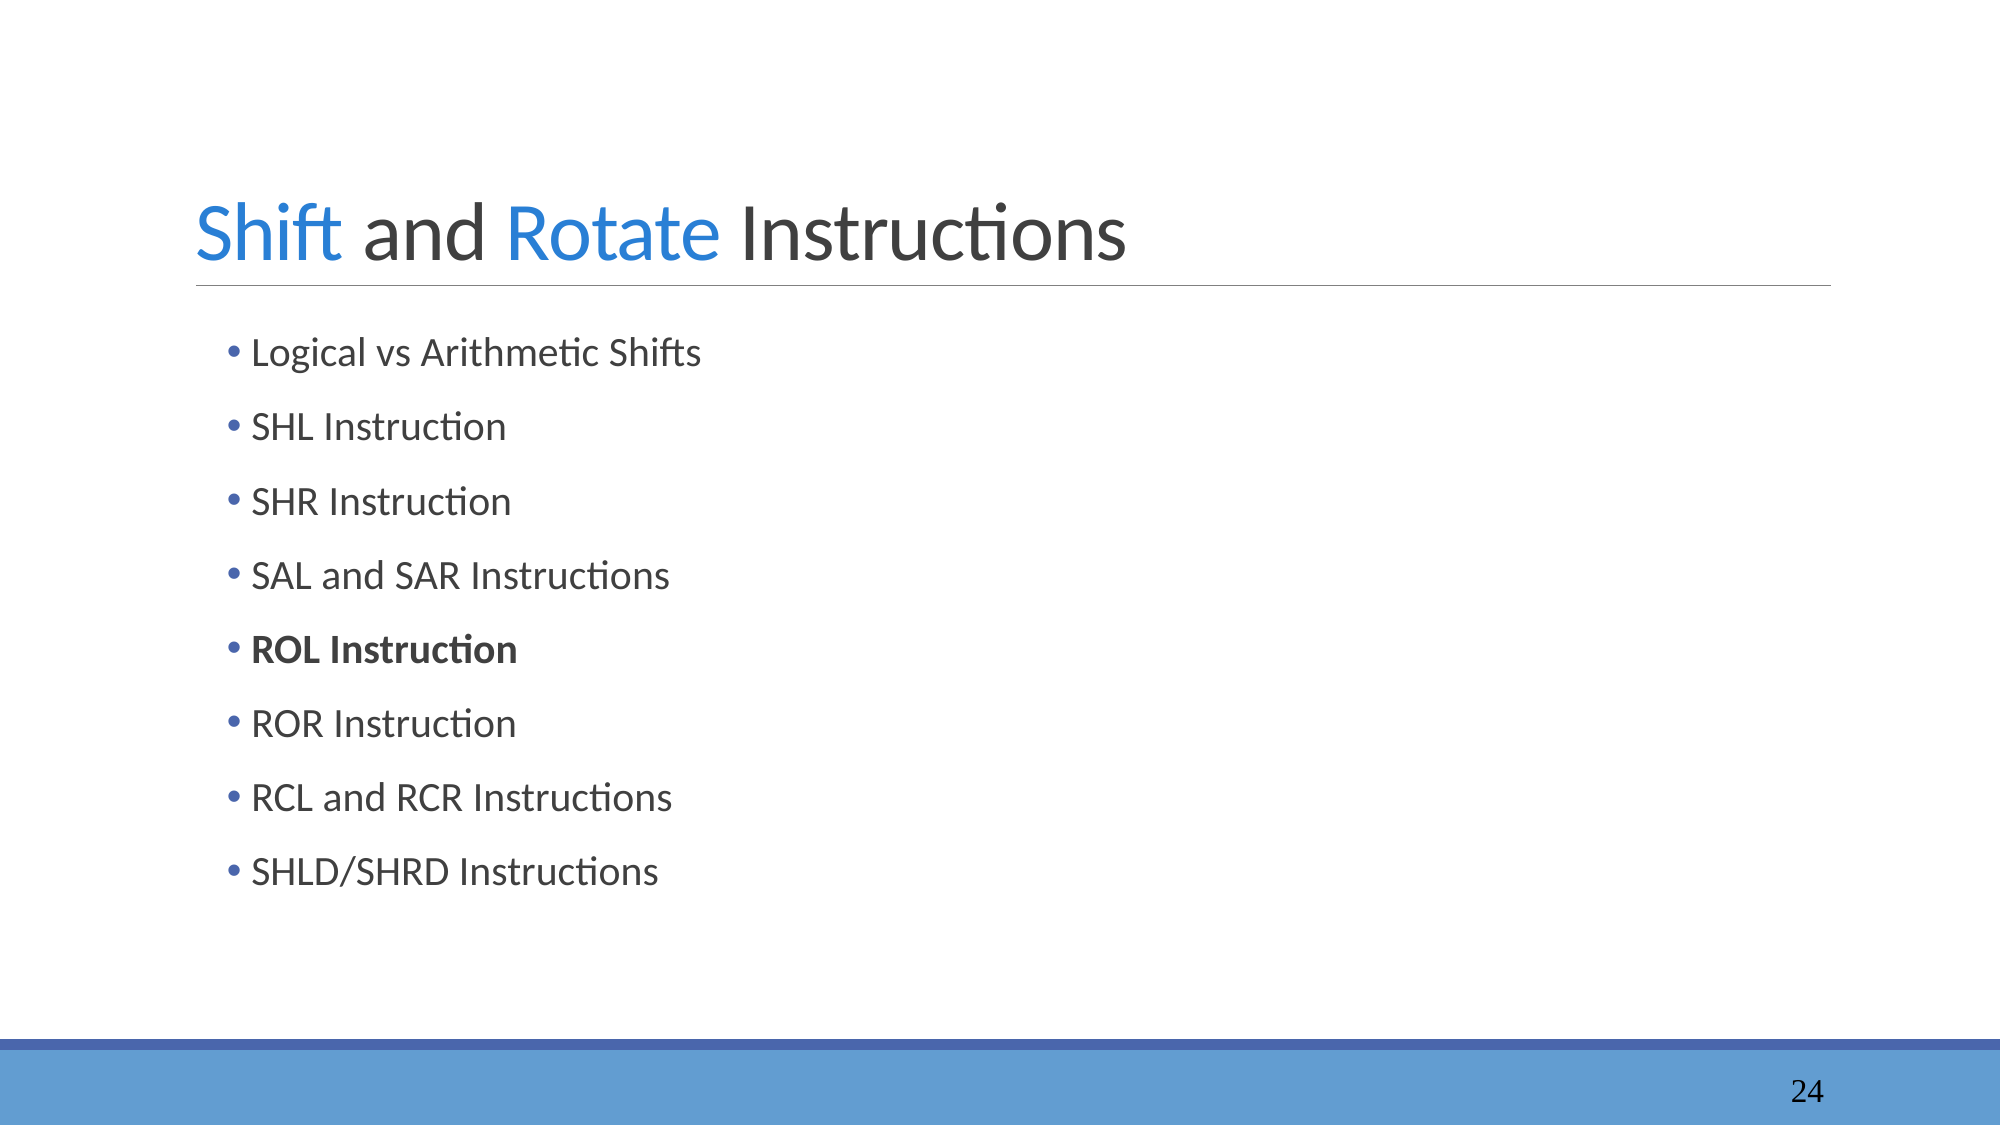

# Shift and Rotate Instructions
 Logical vs Arithmetic Shifts
 SHL Instruction
 SHR Instruction
 SAL and SAR Instructions
 ROL Instruction
 ROR Instruction
 RCL and RCR Instructions
 SHLD/SHRD Instructions
24